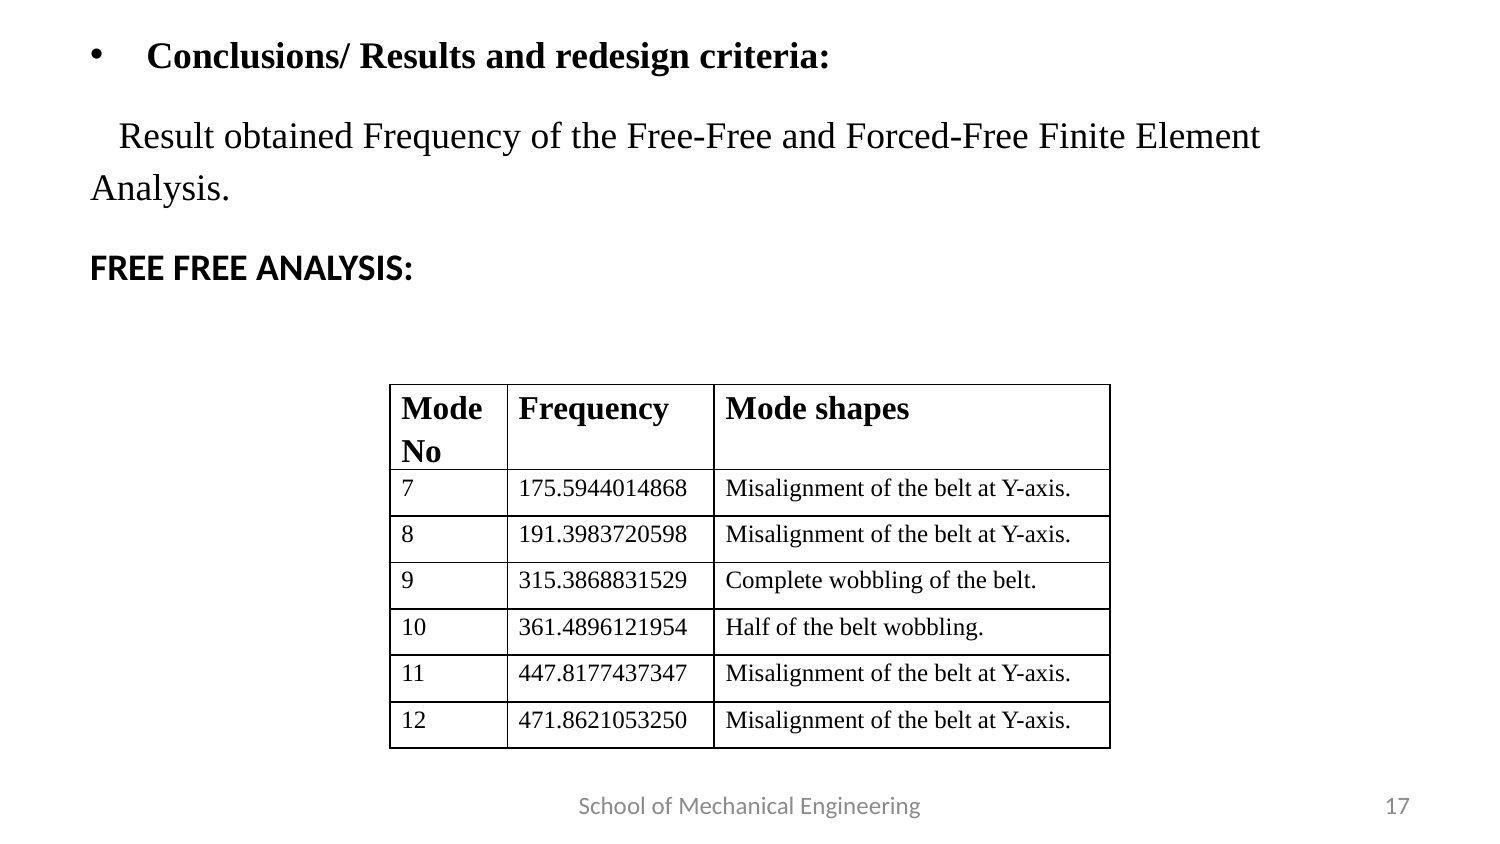

Conclusions/ Results and redesign criteria:
   Result obtained Frequency of the Free-Free and Forced-Free Finite Element  Analysis.
FREE FREE ANALYSIS:
| Mode No | Frequency | Mode shapes |
| --- | --- | --- |
| 7 | 175.5944014868 | Misalignment of the belt at Y-axis. |
| 8 | 191.3983720598 | Misalignment of the belt at Y-axis. |
| 9 | 315.3868831529 | Complete wobbling of the belt. |
| 10 | 361.4896121954 | Half of the belt wobbling. |
| 11 | 447.8177437347 | Misalignment of the belt at Y-axis. |
| 12 | 471.8621053250 | Misalignment of the belt at Y-axis. |
School of Mechanical Engineering
17